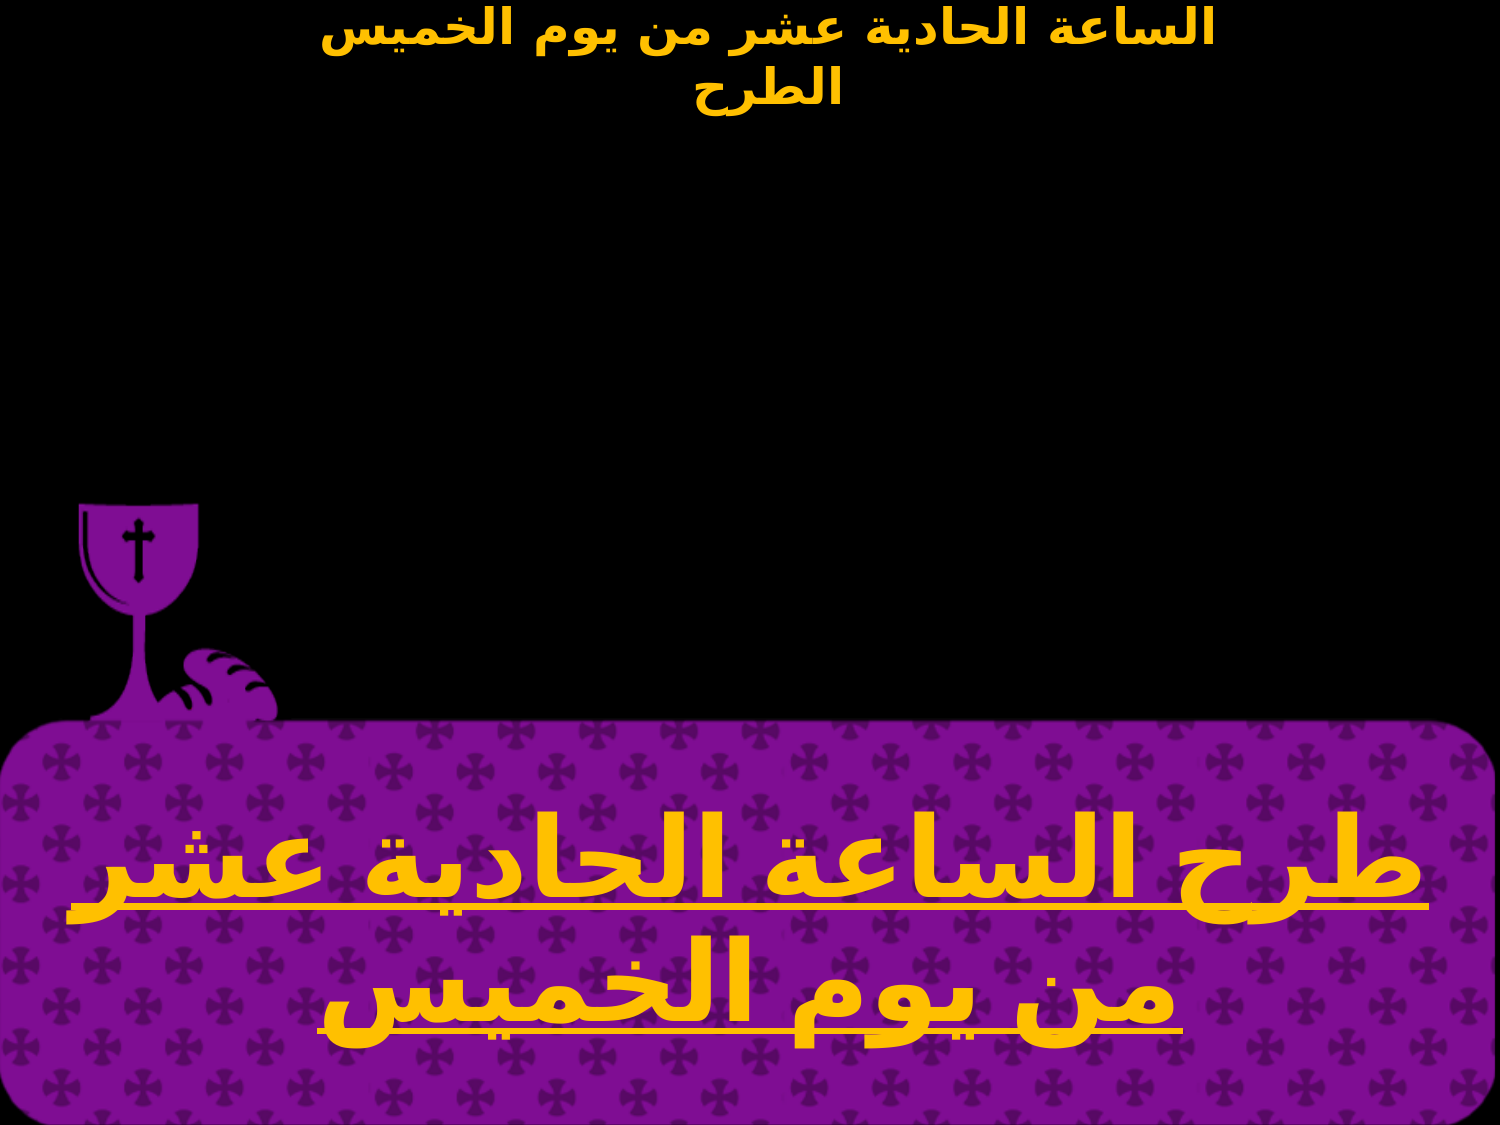

| طرح الساعة الحادية عشر من يوم الخميس |
| --- |